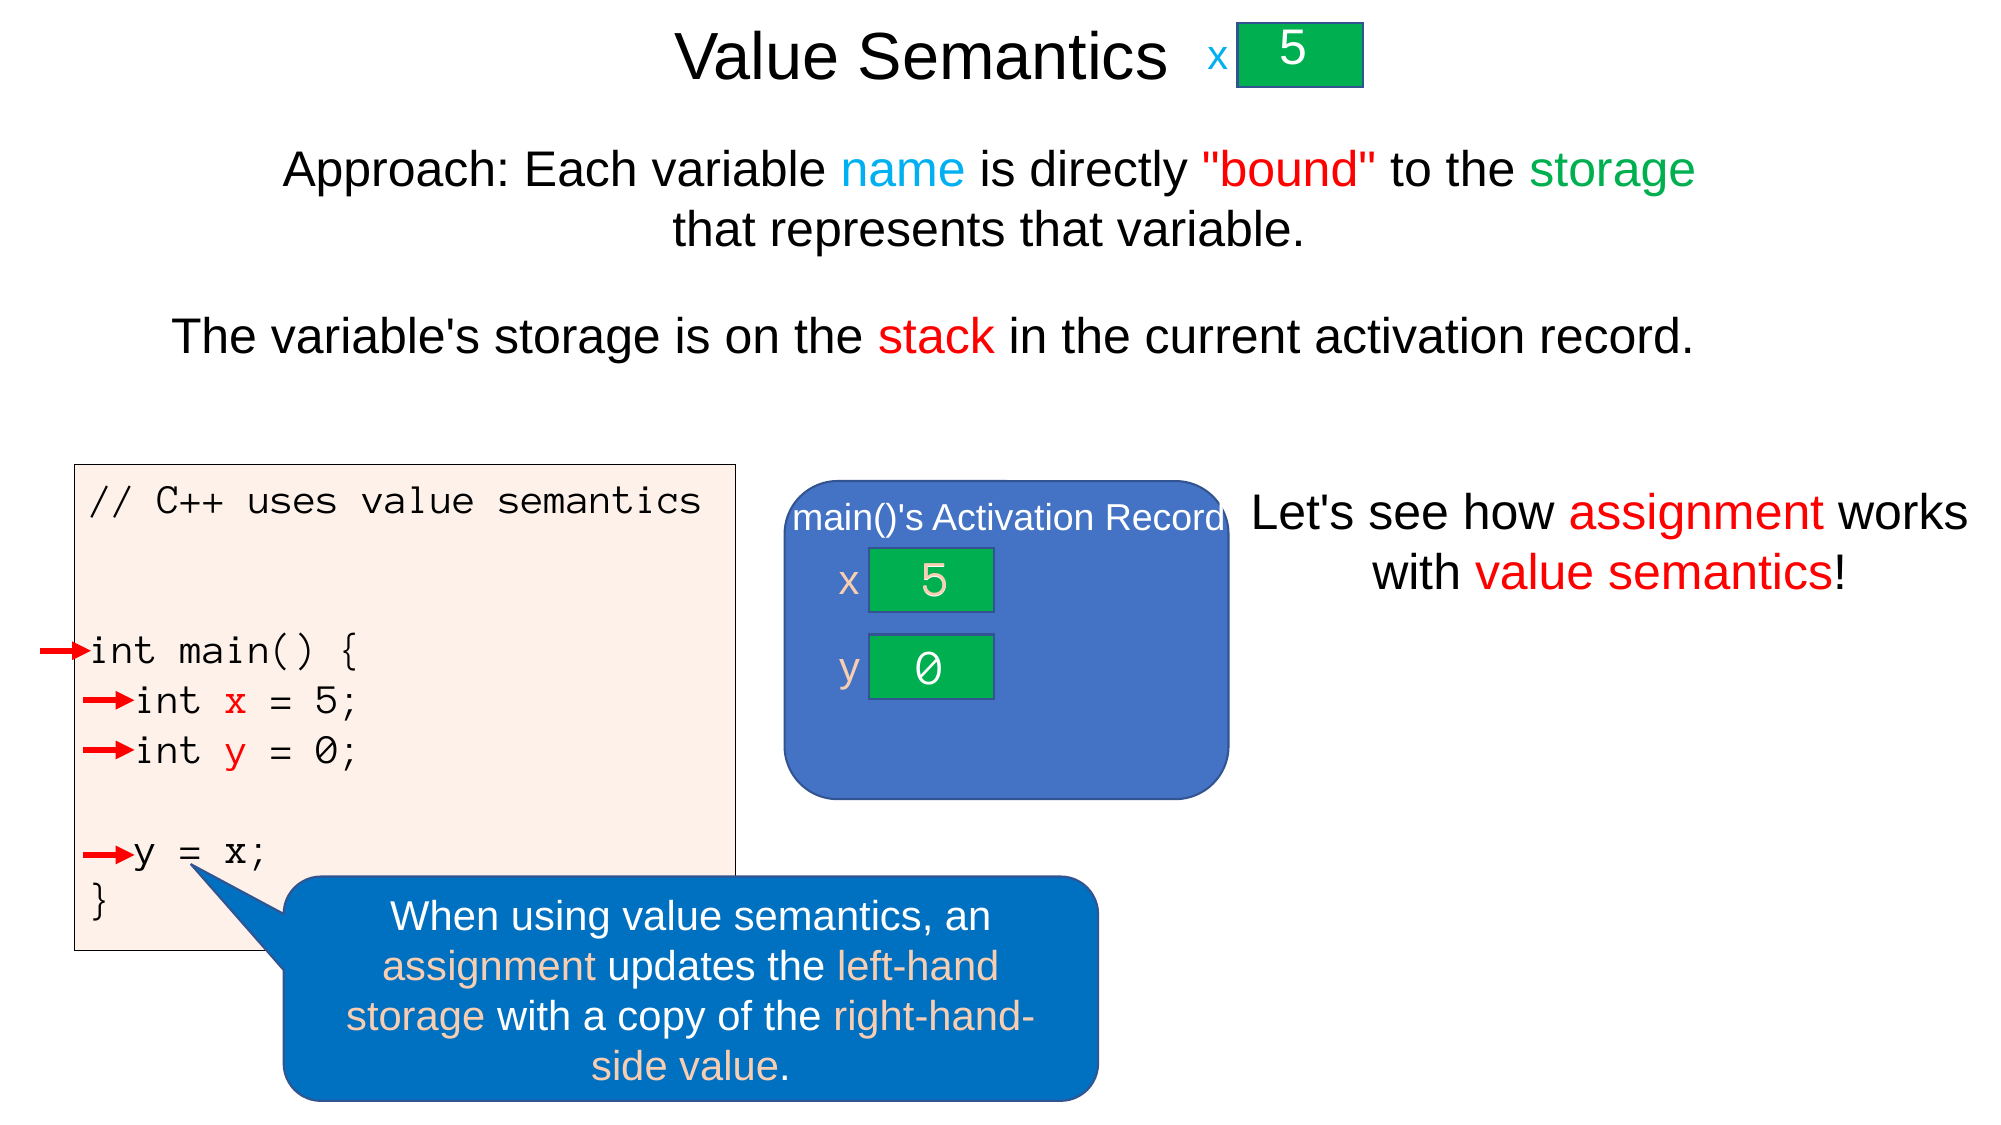

# Value Semantics
5
x

Approach: Each variable name is directly "bound" to the storage that represents that variable.
The variable's storage is on the stack in the current activation record.
// C++ uses value semantics

int main() {
  int x = 5;
  int y = 0;

  y = x;
}
Let's see how assignment works with value semantics!

main()'s Activation Record
5
5
x

0
y

When using value semantics, an assignment updates the left-hand storage with a copy of the right-hand-side value.